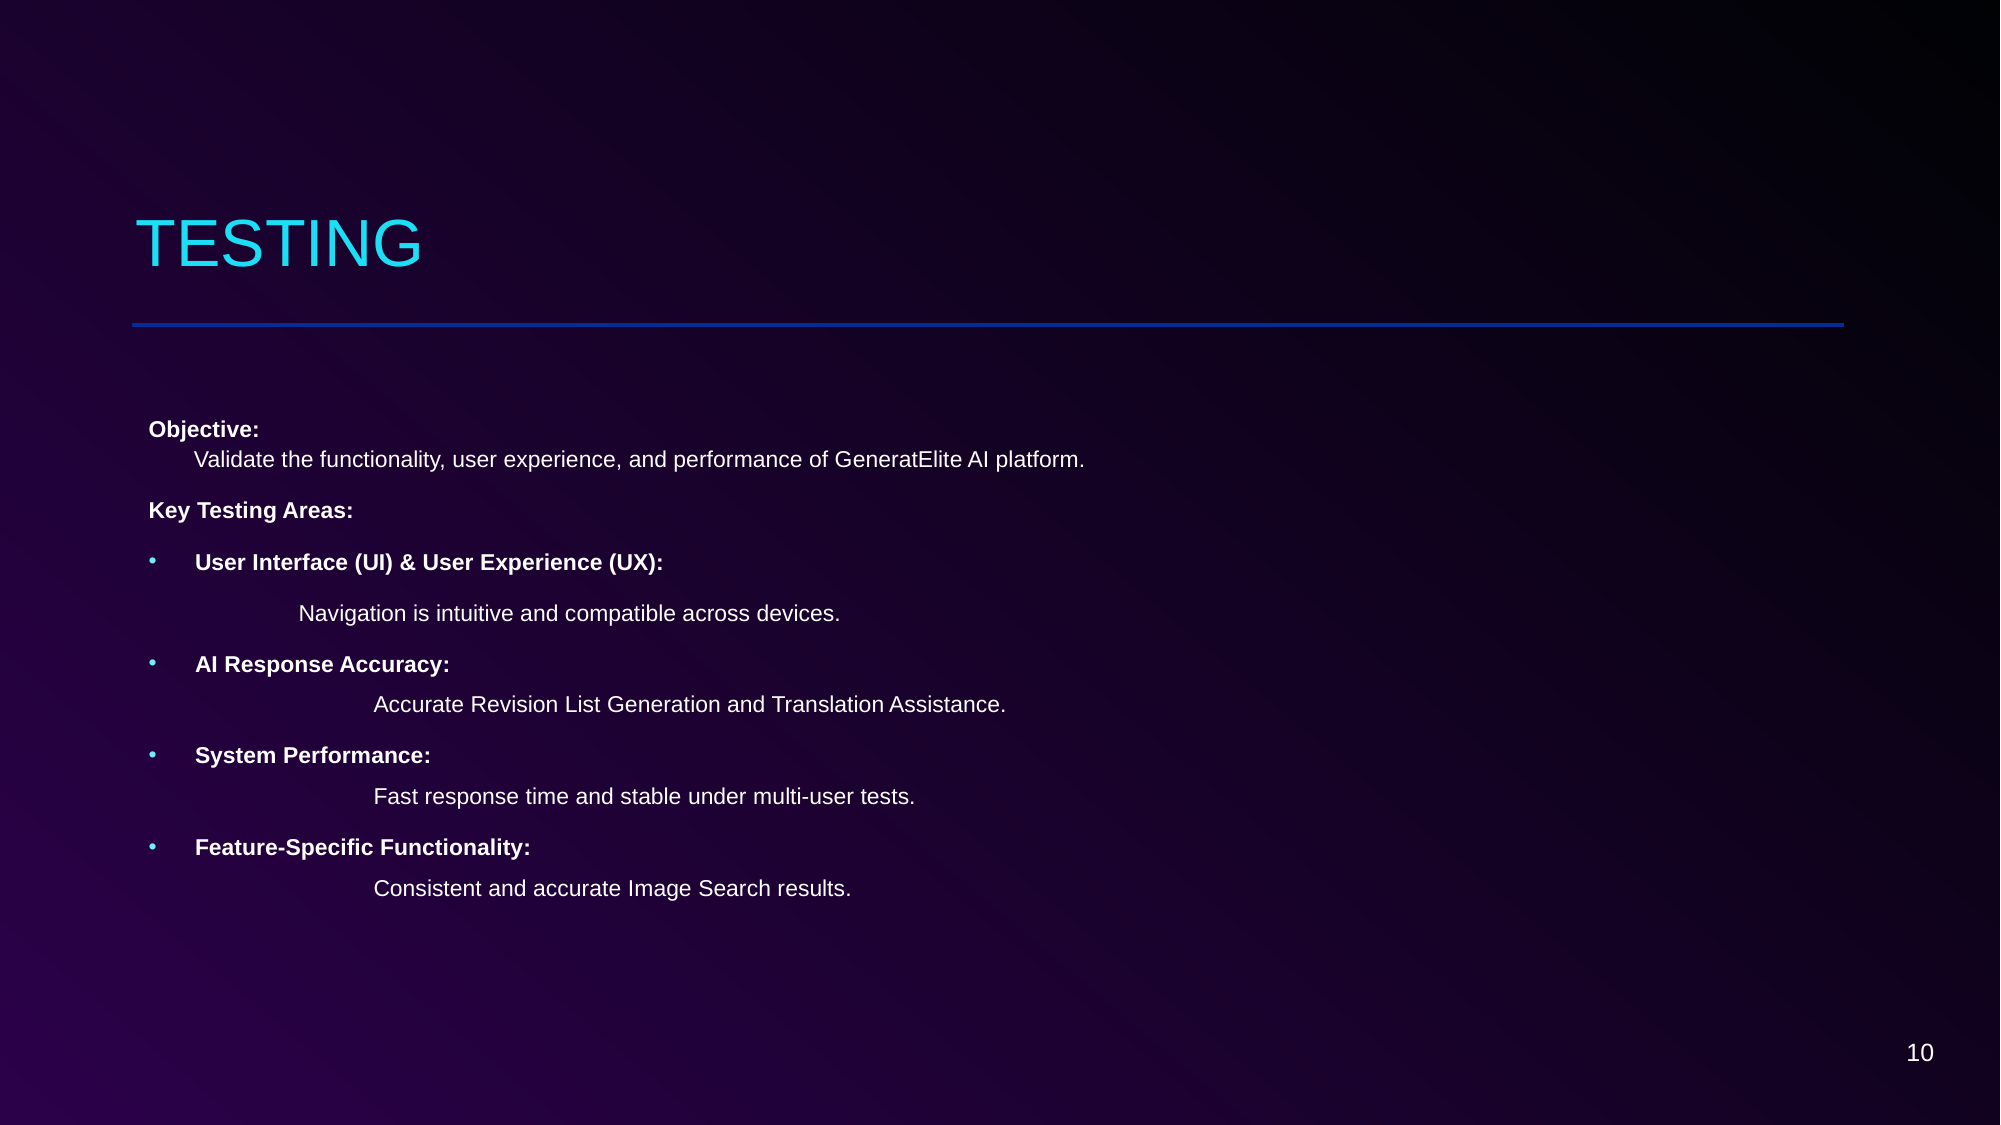

# Testing
Objective:
       Validate the functionality, user experience, and performance of GeneratElite AI platform.
Key Testing Areas:
User Interface (UI) & User Experience (UX):
	Navigation is intuitive and compatible across devices.
AI Response Accuracy:
	Accurate Revision List Generation and Translation Assistance.
System Performance:
	Fast response time and stable under multi-user tests.
Feature-Specific Functionality:
	Consistent and accurate Image Search results.
10